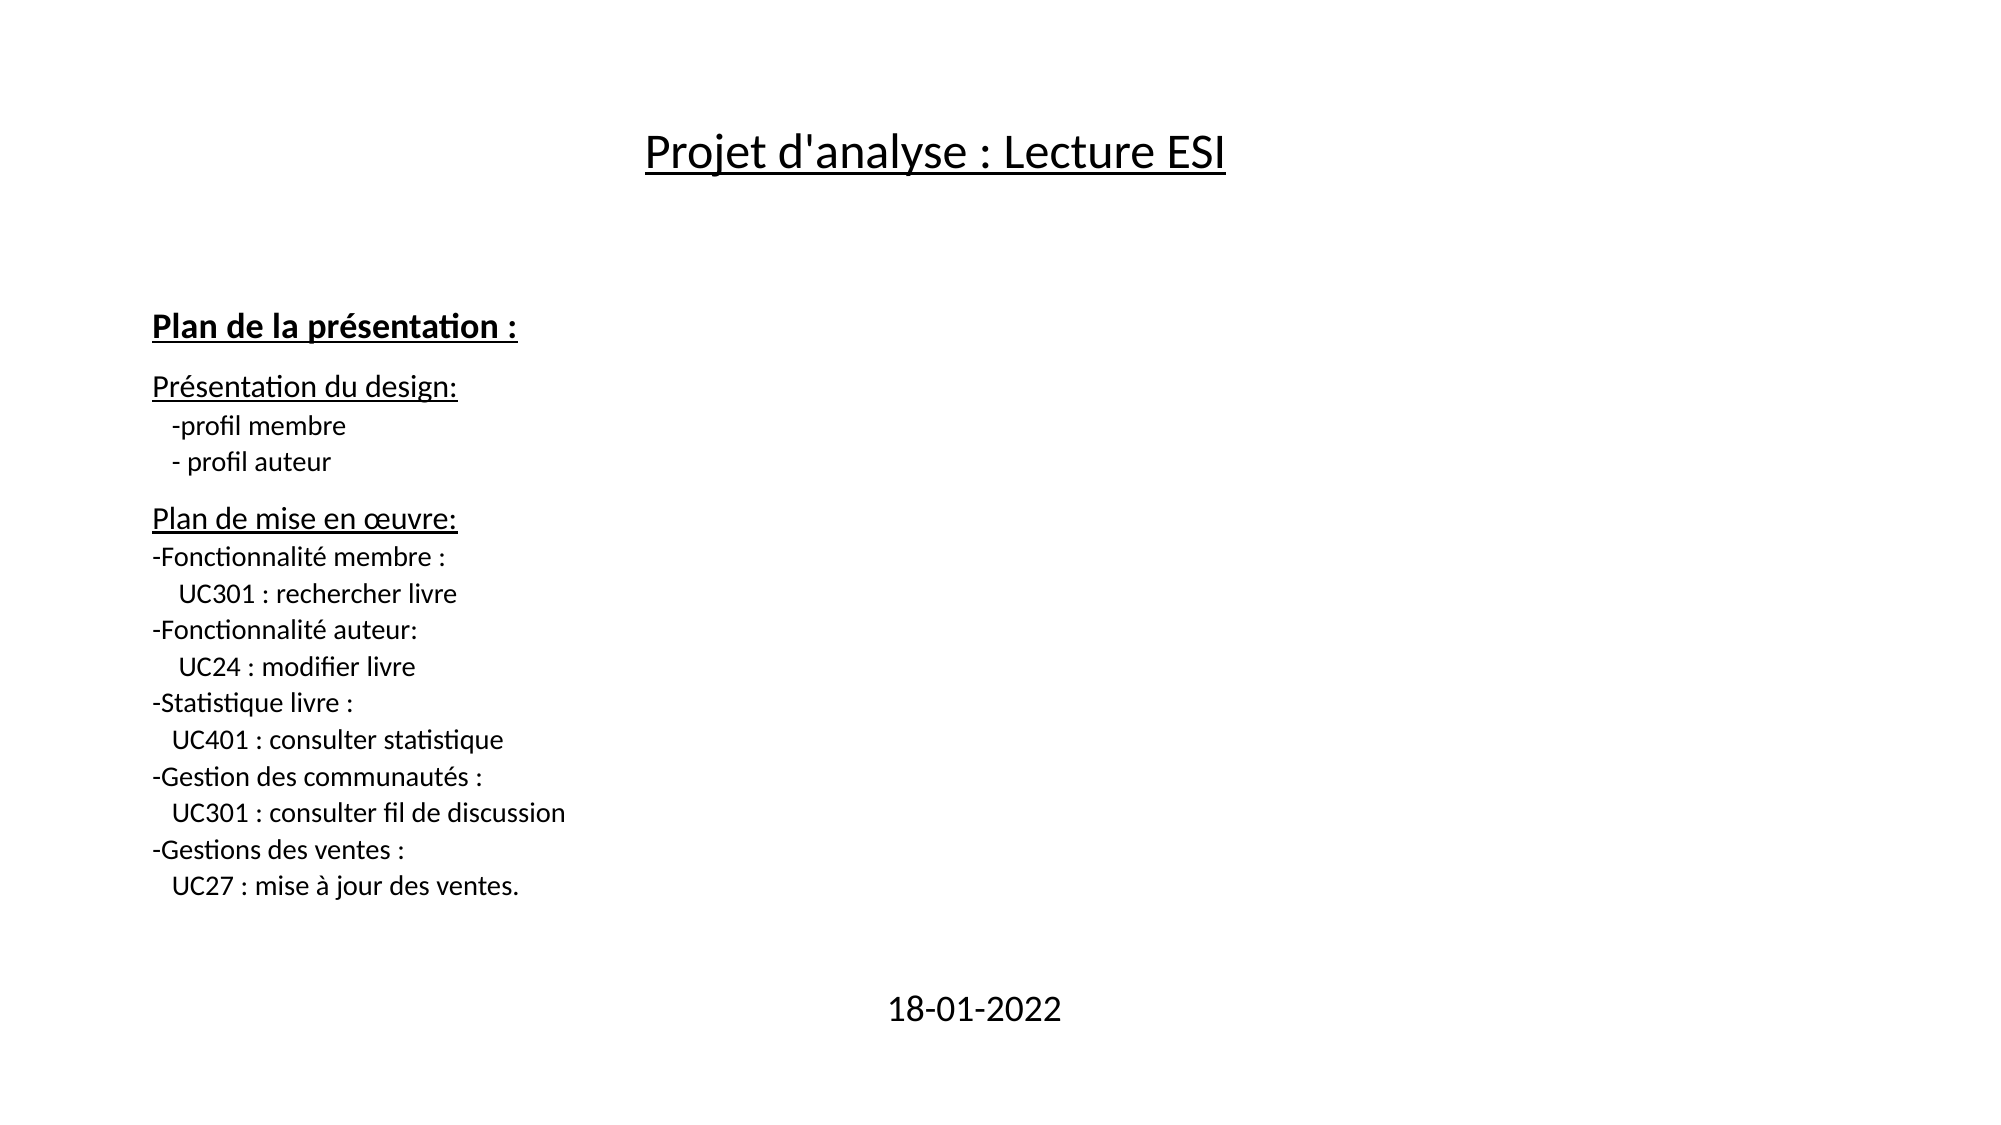

# Projet d'analyse : Lecture ESI
Plan de la présentation :

Présentation du design:
   -profil membre
   - profil auteur

Plan de mise en œuvre:
-Fonctionnalité membre :
    UC301 : rechercher livre
-Fonctionnalité auteur:
    UC24 : modifier livre
-Statistique livre :
   UC401 : consulter statistique
-Gestion des communautés :
   UC301 : consulter fil de discussion
-Gestions des ventes :
   UC27 : mise à jour des ventes.

18-01-2022